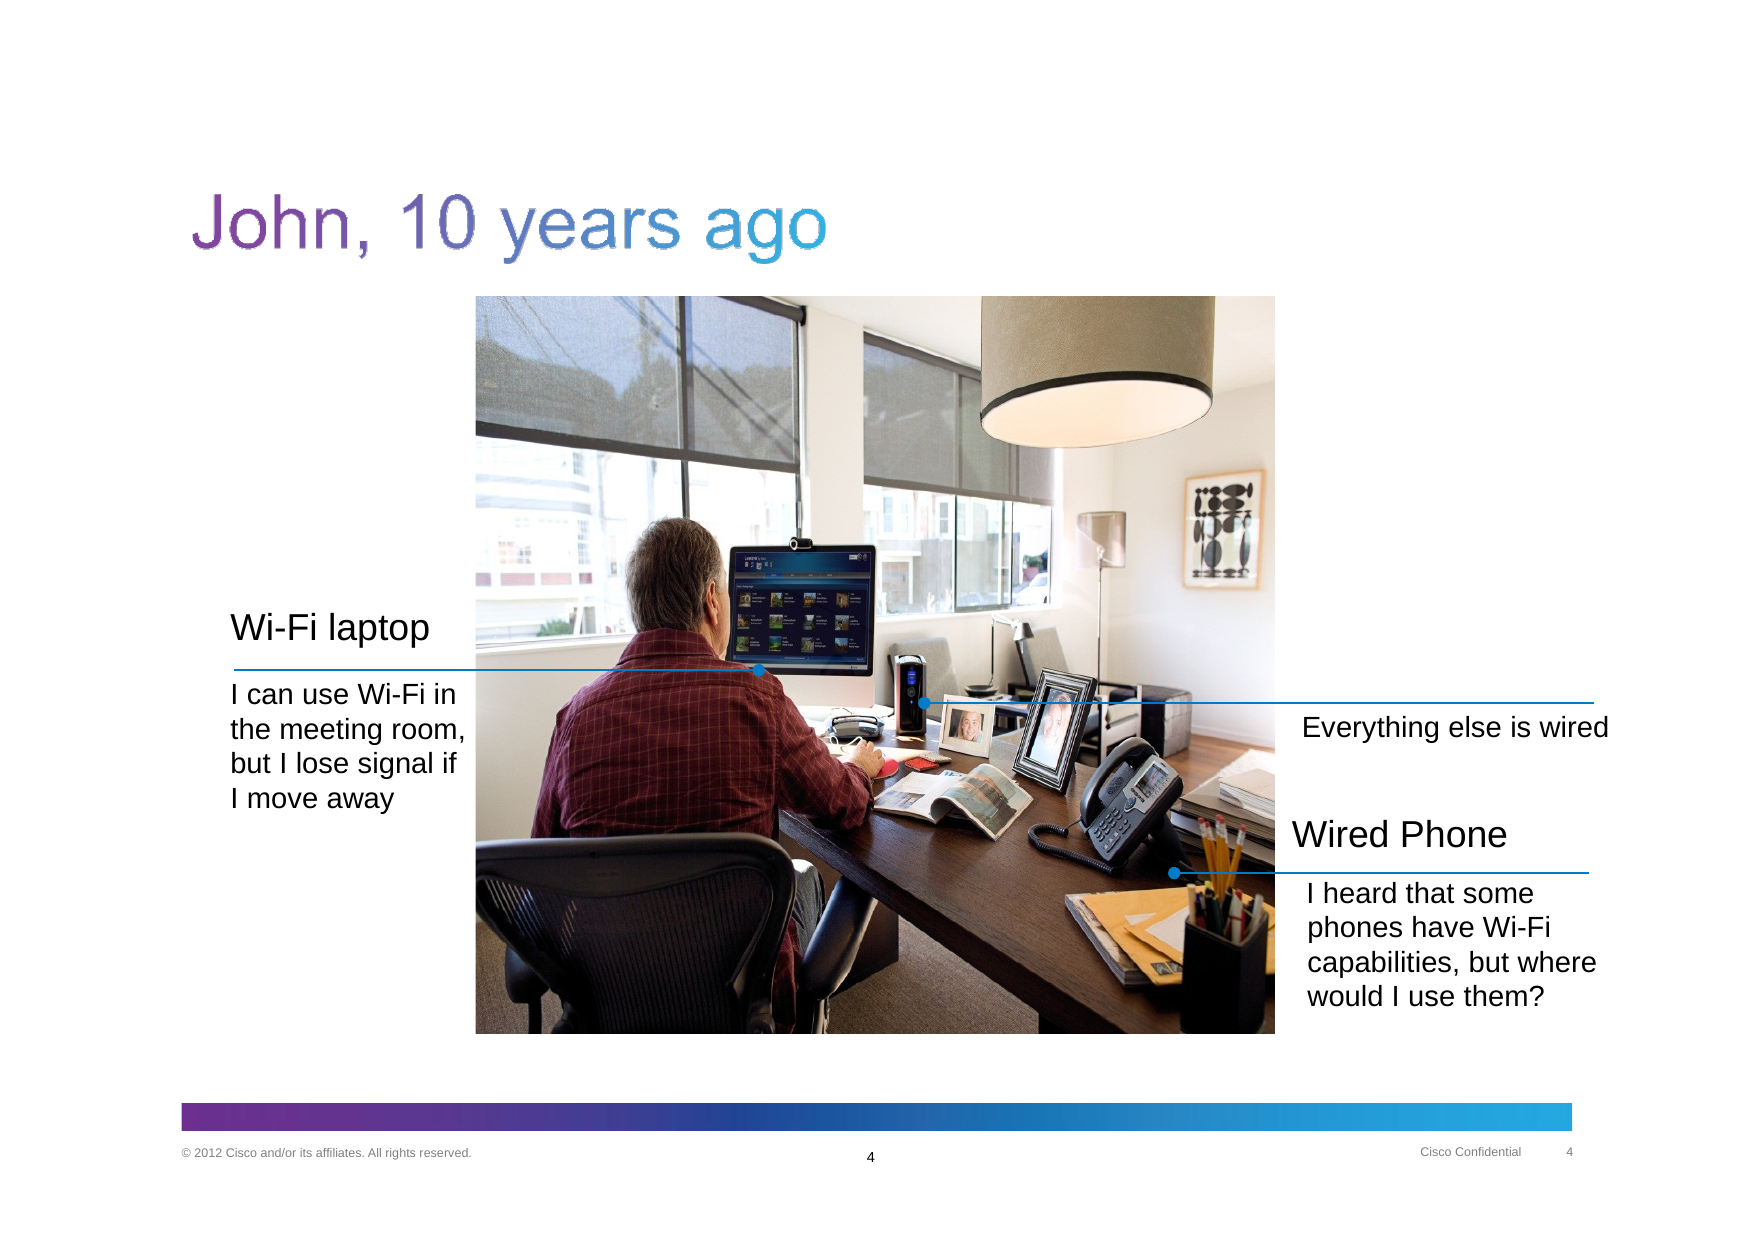

Wi-Fi laptop

I can use Wi-Fi in the meeting room, but I lose signal if I move away

Everything else is wired
Wired Phone
I heard that some phones have Wi-Fi capabilities, but where would I use them?

4
Cisco Confidential
© 2012 Cisco and/or its affiliates. All rights reserved.
4